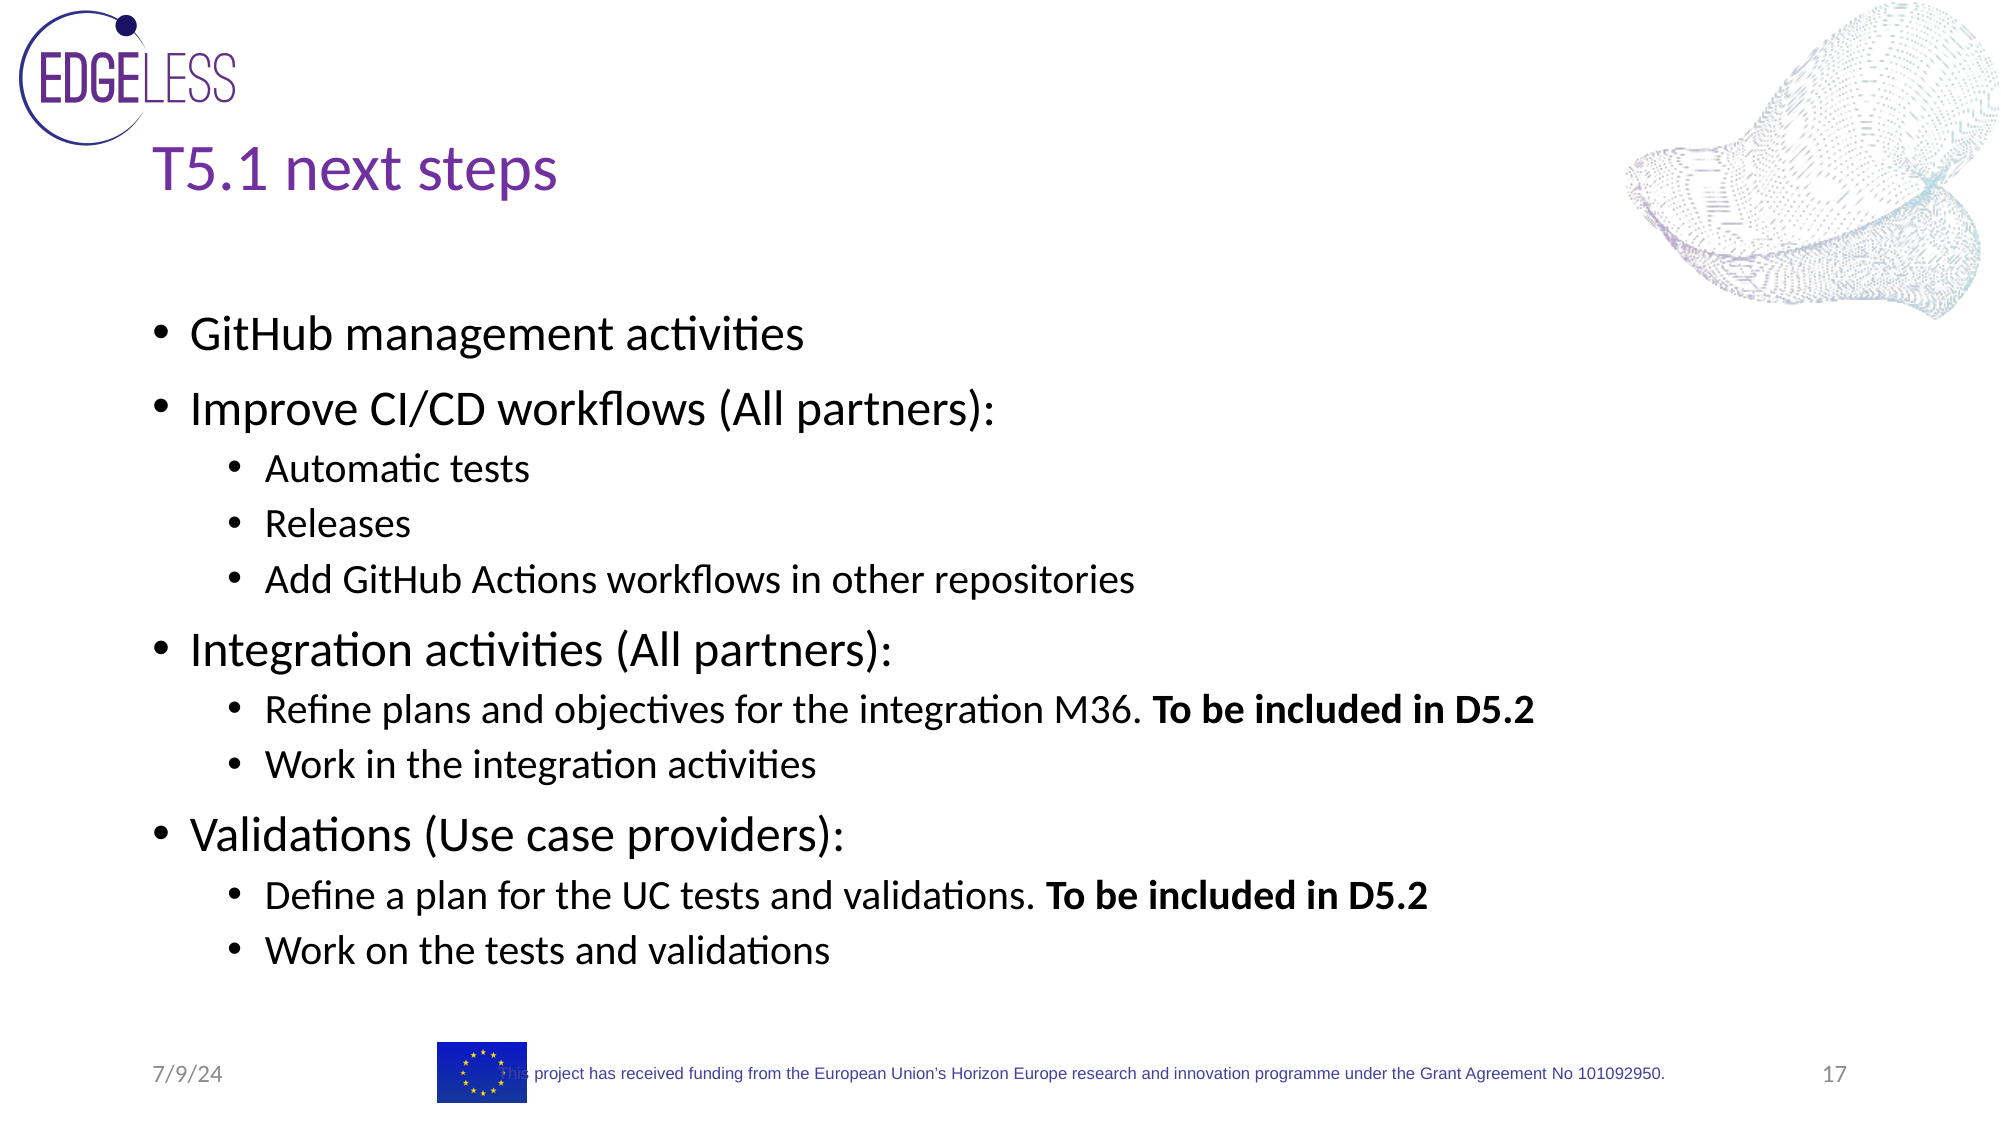

# T5.1 next steps
GitHub management activities
Improve CI/CD workflows (All partners):
Automatic tests
Releases
Add GitHub Actions workflows in other repositories
Integration activities (All partners):
Refine plans and objectives for the integration M36. To be included in D5.2
Work in the integration activities
Validations (Use case providers):
Define a plan for the UC tests and validations. To be included in D5.2
Work on the tests and validations

7/9/24
17